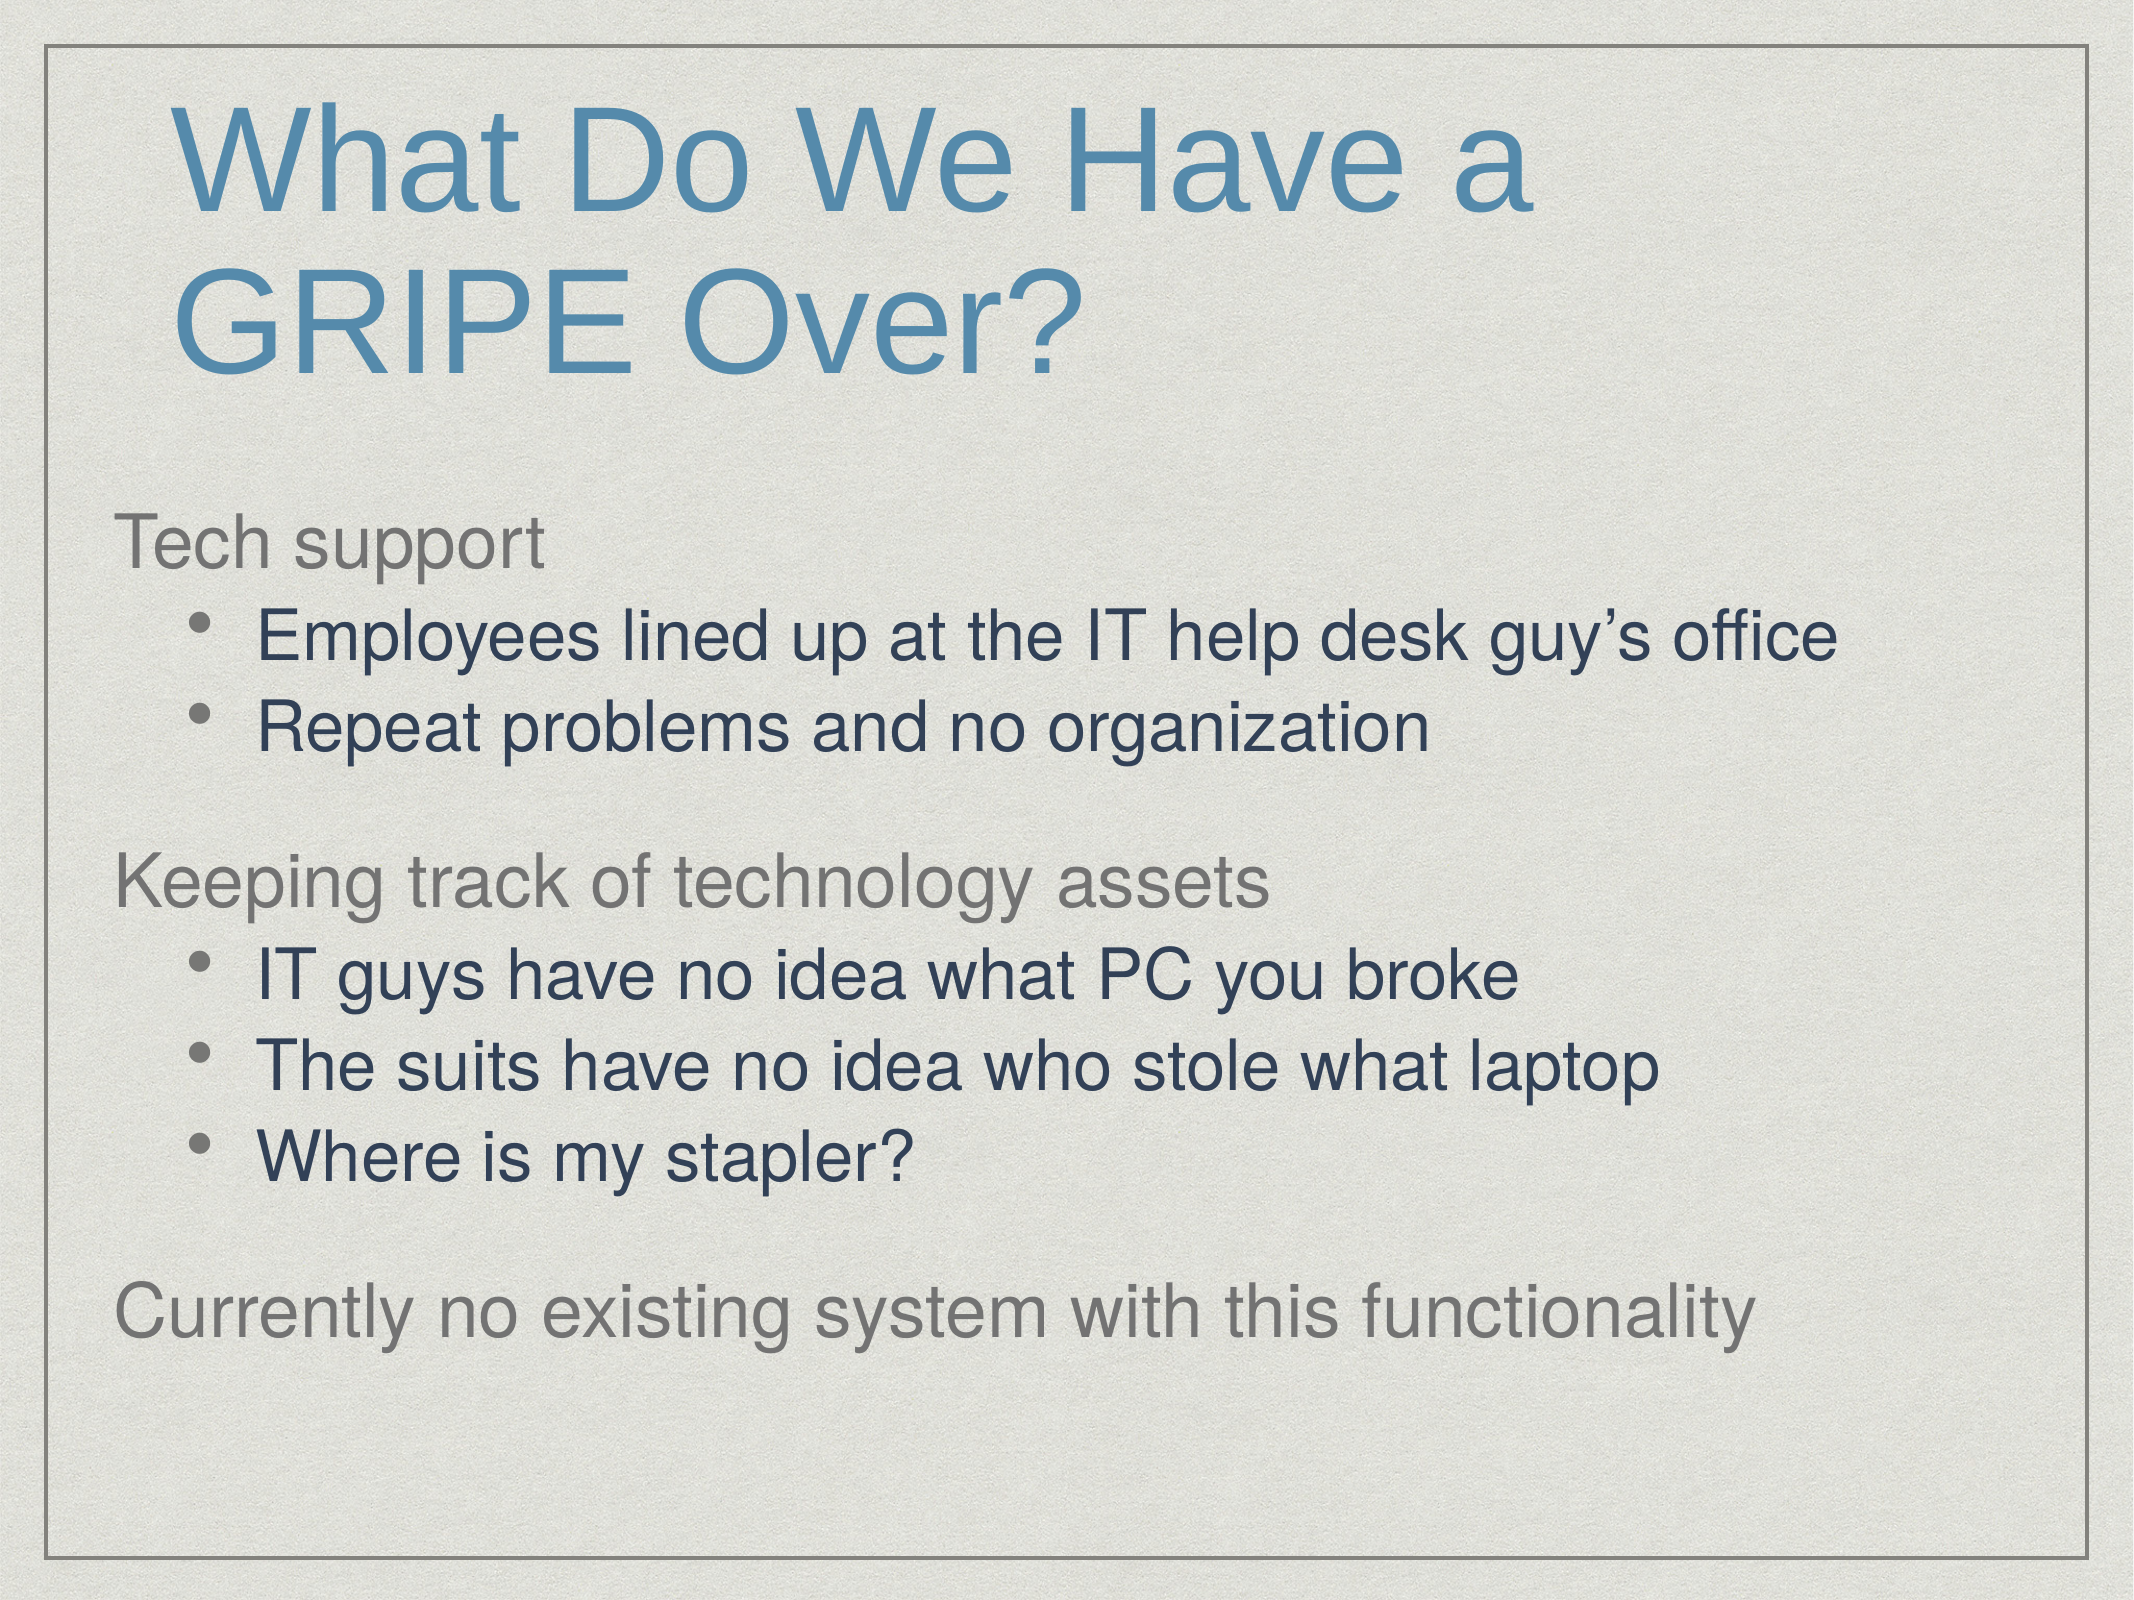

# What Do We Have a GRIPE Over?
Tech support
Employees lined up at the IT help desk guy’s office
Repeat problems and no organization
Keeping track of technology assets
IT guys have no idea what PC you broke
The suits have no idea who stole what laptop
Where is my stapler?
Currently no existing system with this functionality